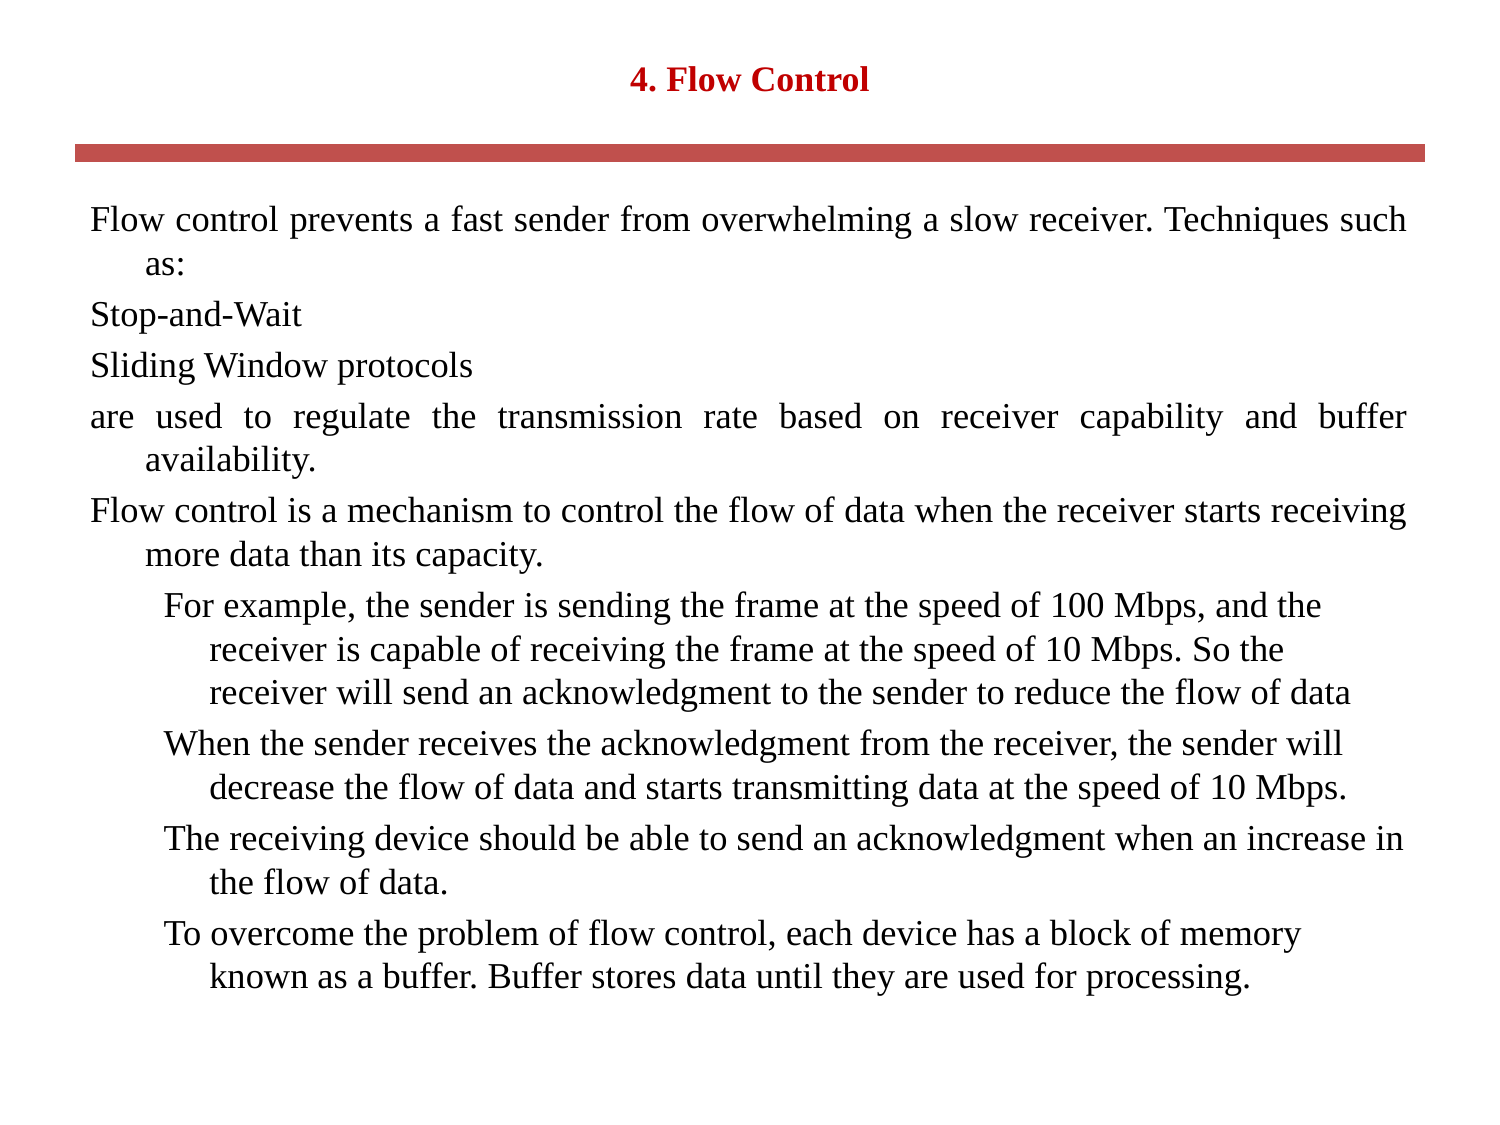

# 4. Flow Control
Flow control prevents a fast sender from overwhelming a slow receiver. Techniques such as:
Stop-and-Wait
Sliding Window protocols
are used to regulate the transmission rate based on receiver capability and buffer availability.
Flow control is a mechanism to control the flow of data when the receiver starts receiving more data than its capacity.
For example, the sender is sending the frame at the speed of 100 Mbps, and the receiver is capable of receiving the frame at the speed of 10 Mbps. So the receiver will send an acknowledgment to the sender to reduce the flow of data
When the sender receives the acknowledgment from the receiver, the sender will decrease the flow of data and starts transmitting data at the speed of 10 Mbps.
The receiving device should be able to send an acknowledgment when an increase in the flow of data.
To overcome the problem of flow control, each device has a block of memory known as a buffer. Buffer stores data until they are used for processing.